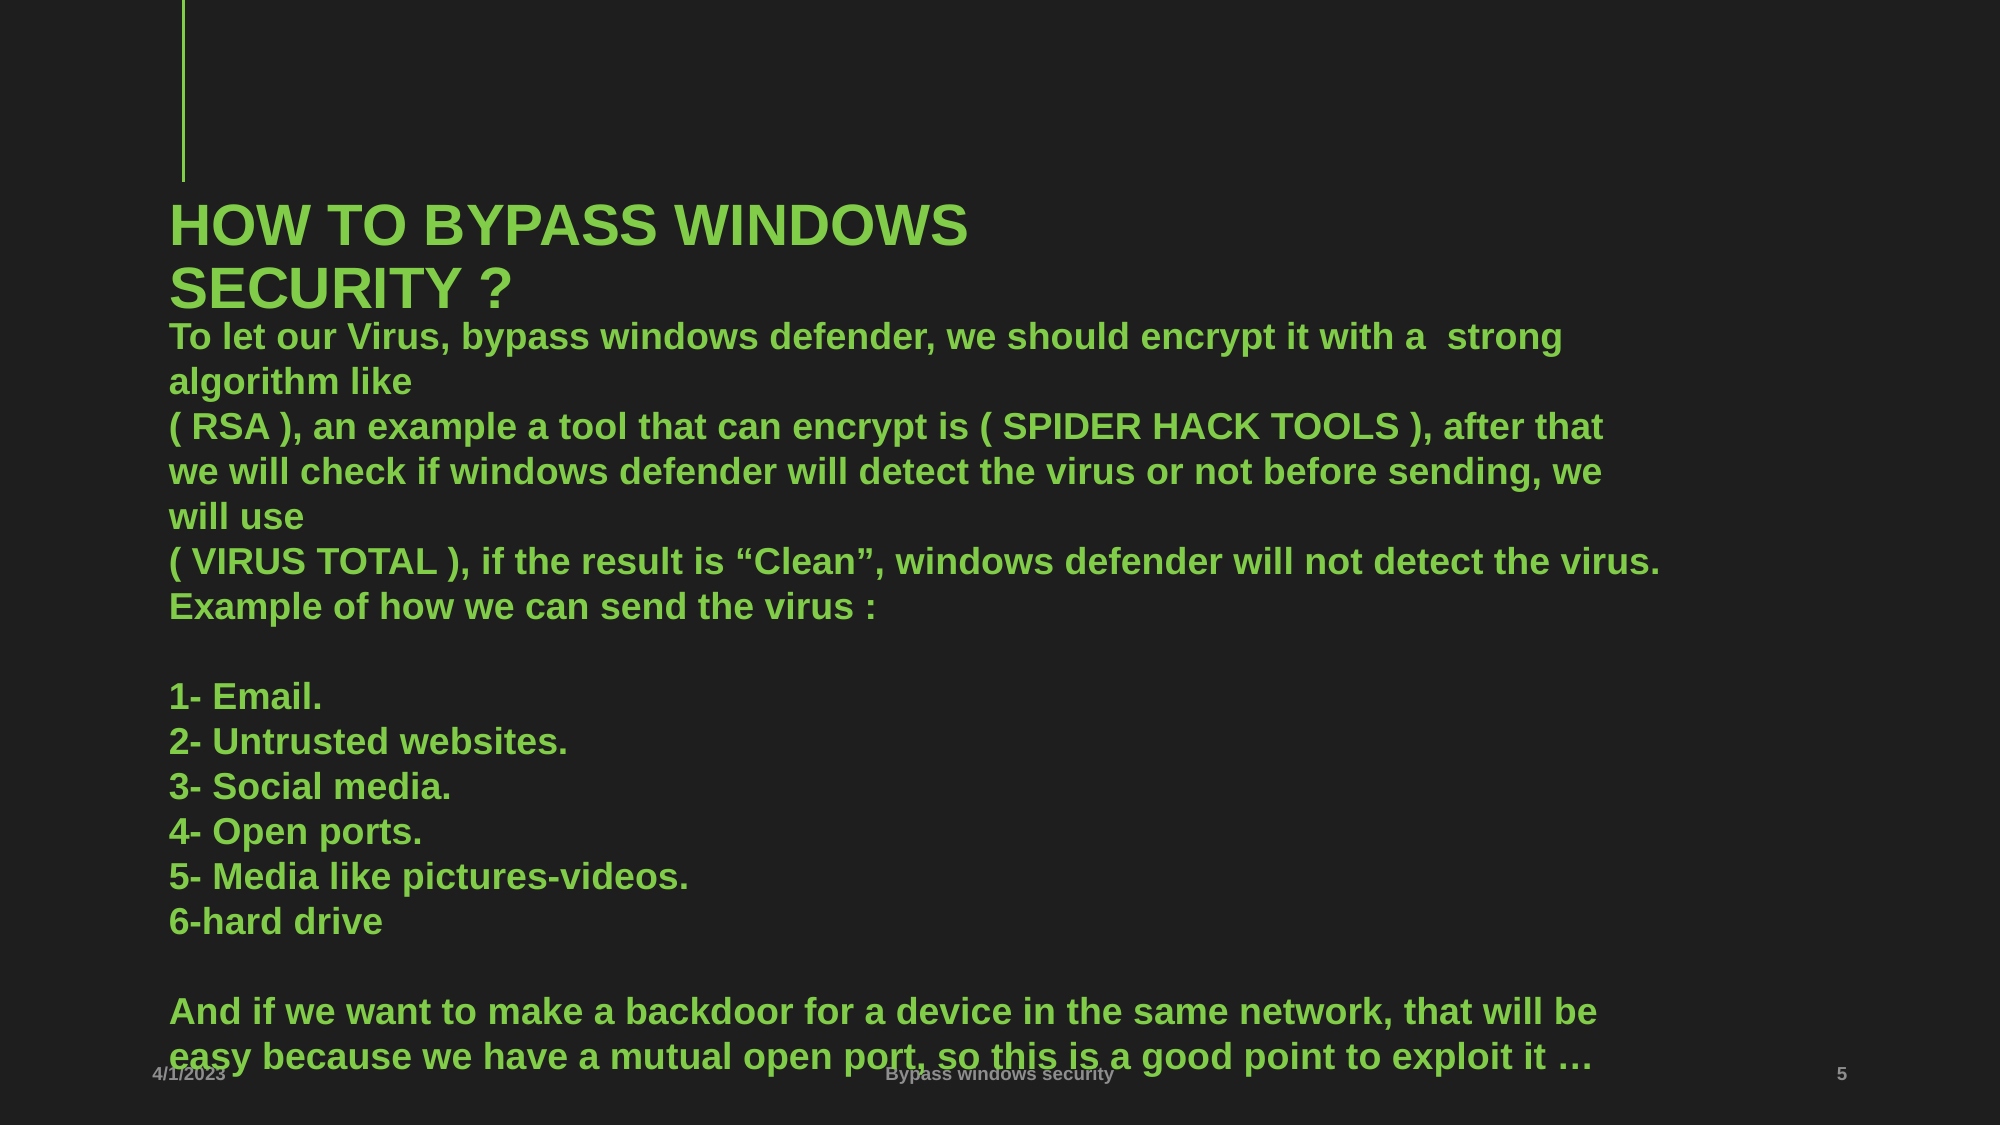

# How to bypass windows security ?
To let our Virus, bypass windows defender, we should encrypt it with a  strong algorithm like
( RSA ), an example a tool that can encrypt is ( SPIDER HACK TOOLS ), after that we will check if windows defender will detect the virus or not before sending, we will use
( VIRUS TOTAL ), if the result is “Clean”, windows defender will not detect the virus.
Example of how we can send the virus :

1- Email.
2- Untrusted websites.
3- Social media.
4- Open ports.
5- Media like pictures-videos.
6-hard drive

And if we want to make a backdoor for a device in the same network, that will be easy because we have a mutual open port, so this is a good point to exploit it …

4/1/2023
Bypass windows security
5